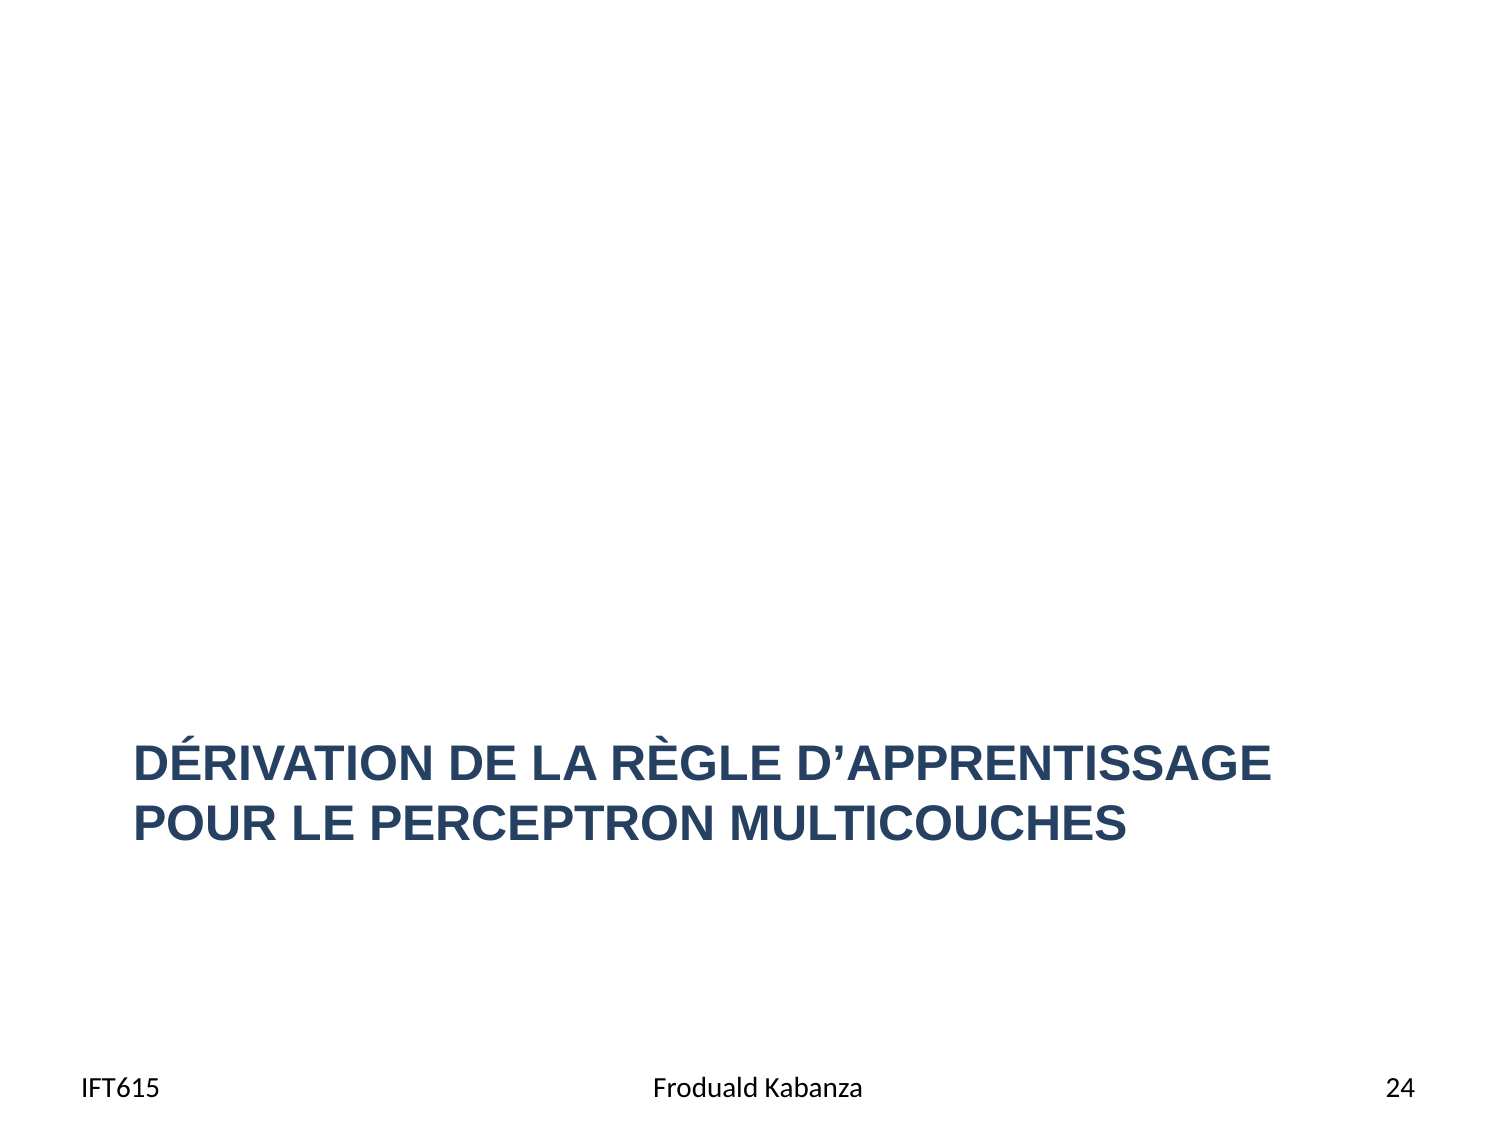

# Dérivation de la règle d’apprentissage pour le perceptron multicouches
IFT615
Froduald Kabanza
24